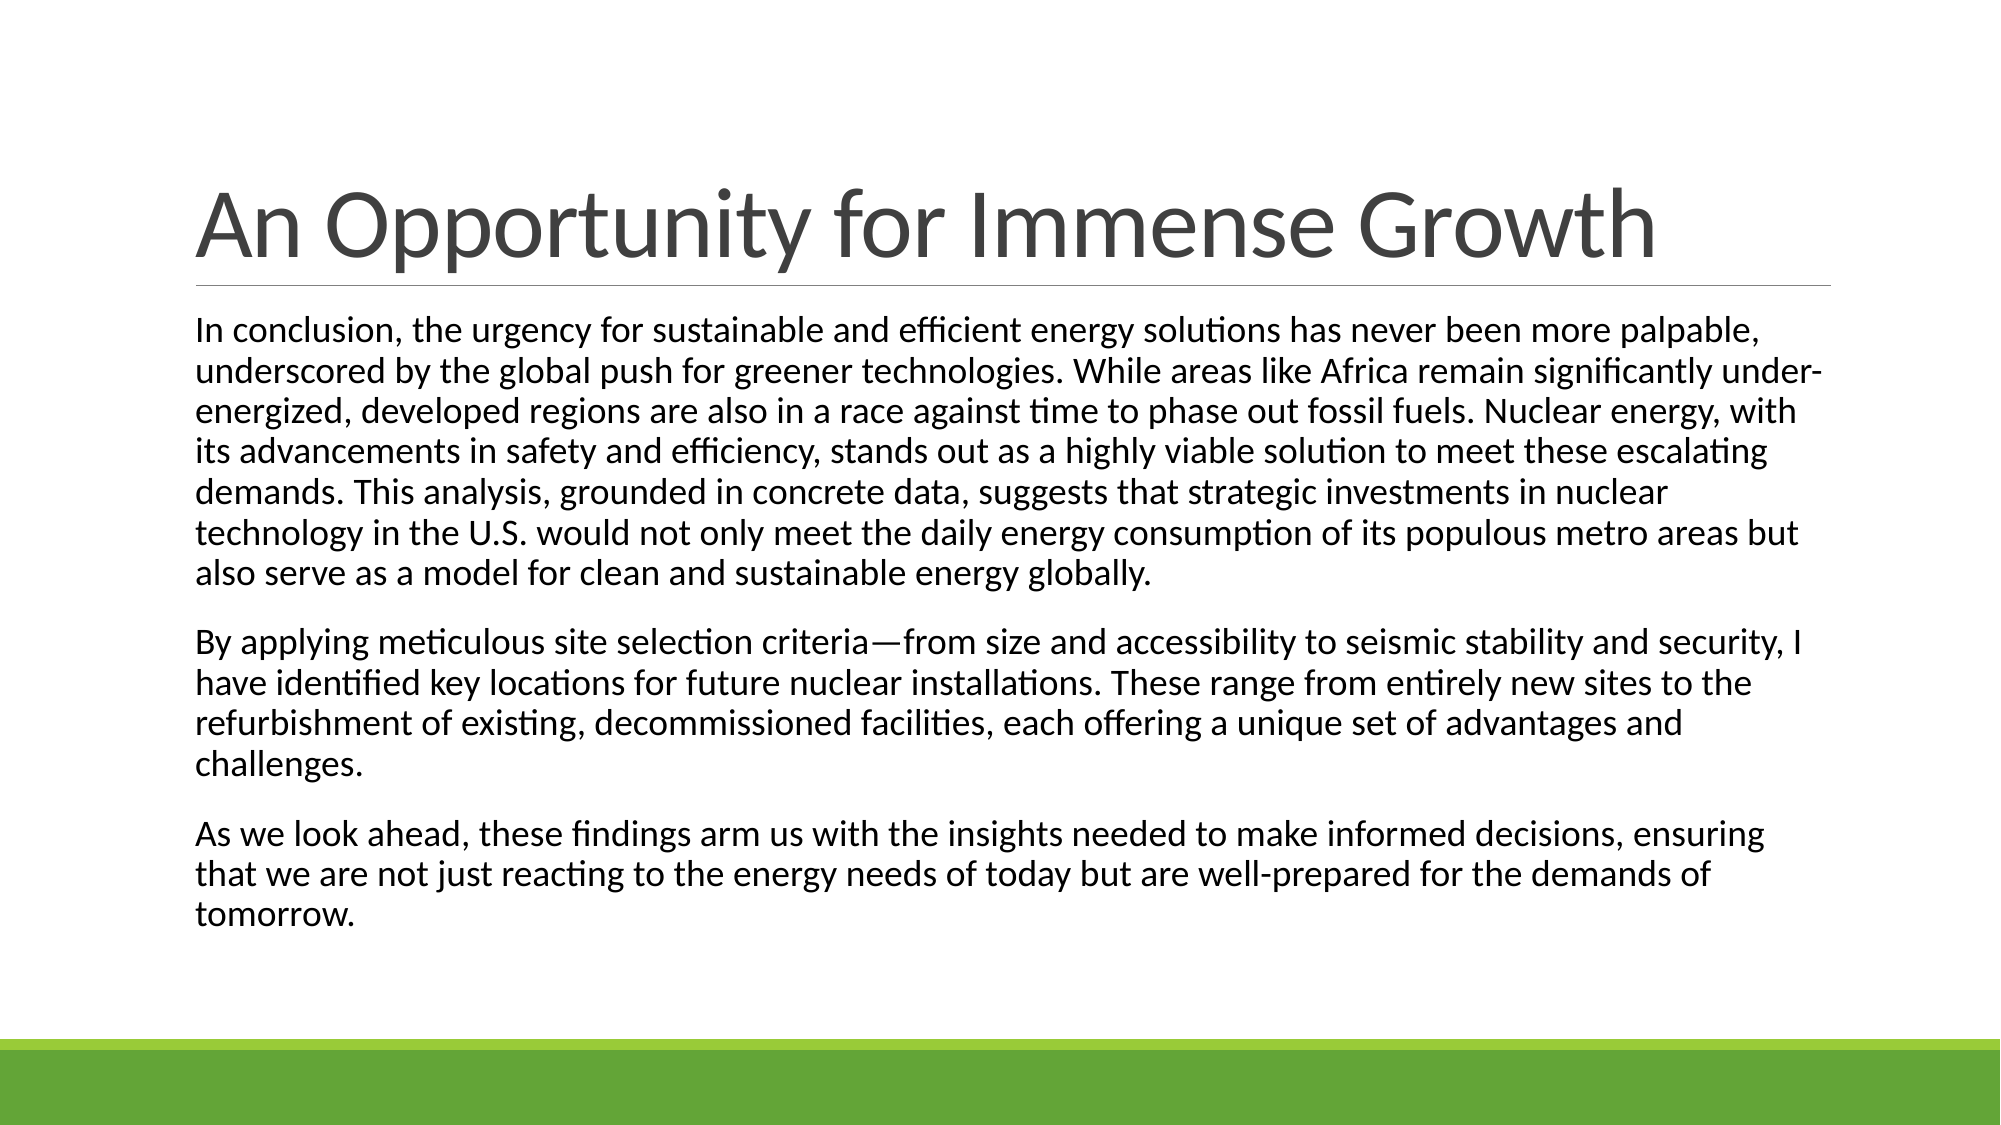

# An Opportunity for Immense Growth
In conclusion, the urgency for sustainable and efficient energy solutions has never been more palpable, underscored by the global push for greener technologies. While areas like Africa remain significantly under-energized, developed regions are also in a race against time to phase out fossil fuels. Nuclear energy, with its advancements in safety and efficiency, stands out as a highly viable solution to meet these escalating demands. This analysis, grounded in concrete data, suggests that strategic investments in nuclear technology in the U.S. would not only meet the daily energy consumption of its populous metro areas but also serve as a model for clean and sustainable energy globally.
By applying meticulous site selection criteria—from size and accessibility to seismic stability and security, I have identified key locations for future nuclear installations. These range from entirely new sites to the refurbishment of existing, decommissioned facilities, each offering a unique set of advantages and challenges.
As we look ahead, these findings arm us with the insights needed to make informed decisions, ensuring that we are not just reacting to the energy needs of today but are well-prepared for the demands of tomorrow.